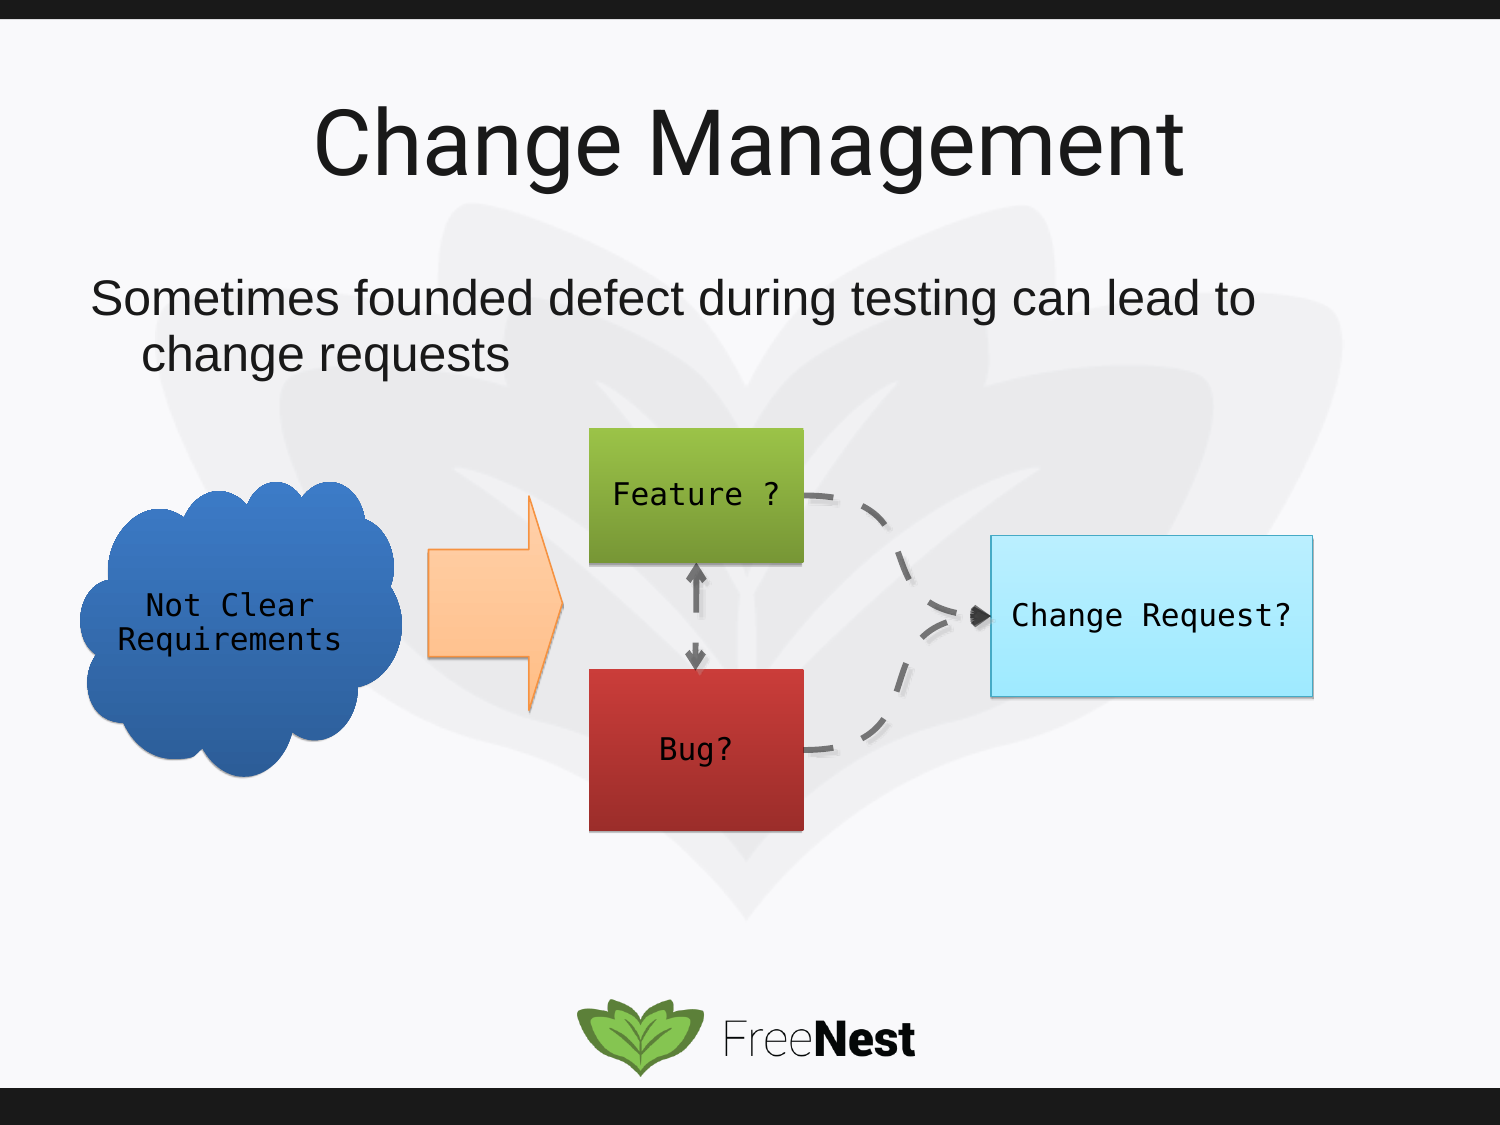

# Change Management
Sometimes founded defect during testing can lead to change requests
Feature ?
Not Clear
Requirements

Change Request?
Bug?